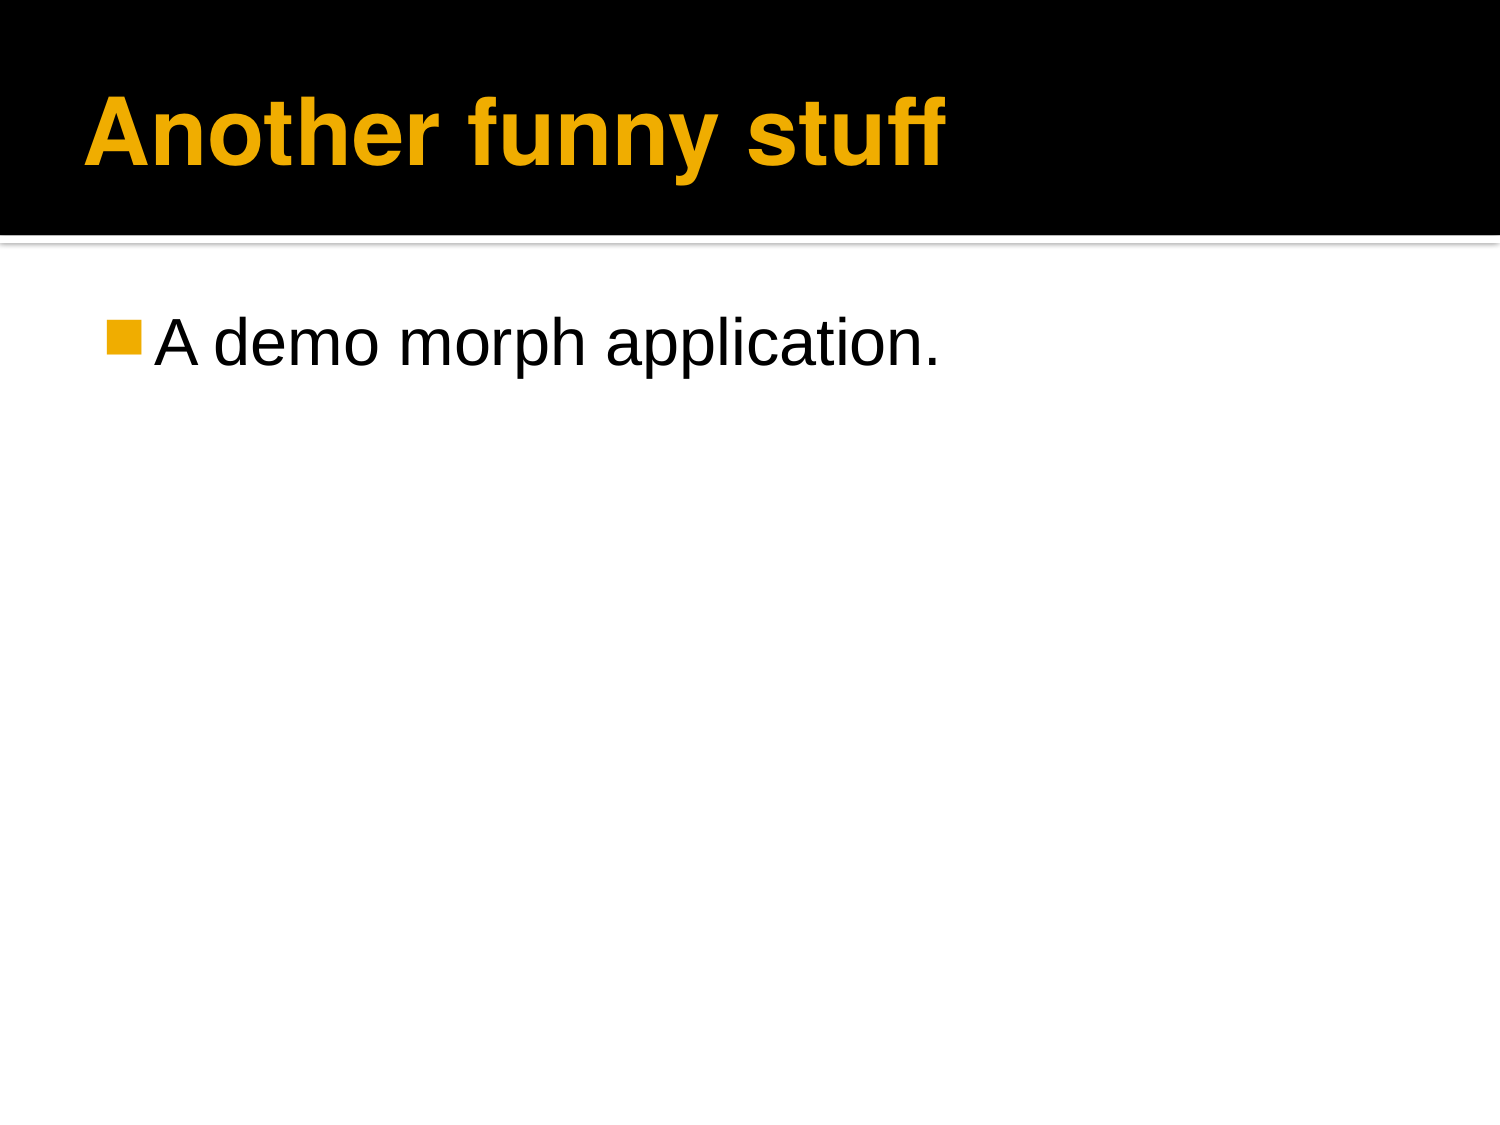

# Another funny stuff
A demo morph application.